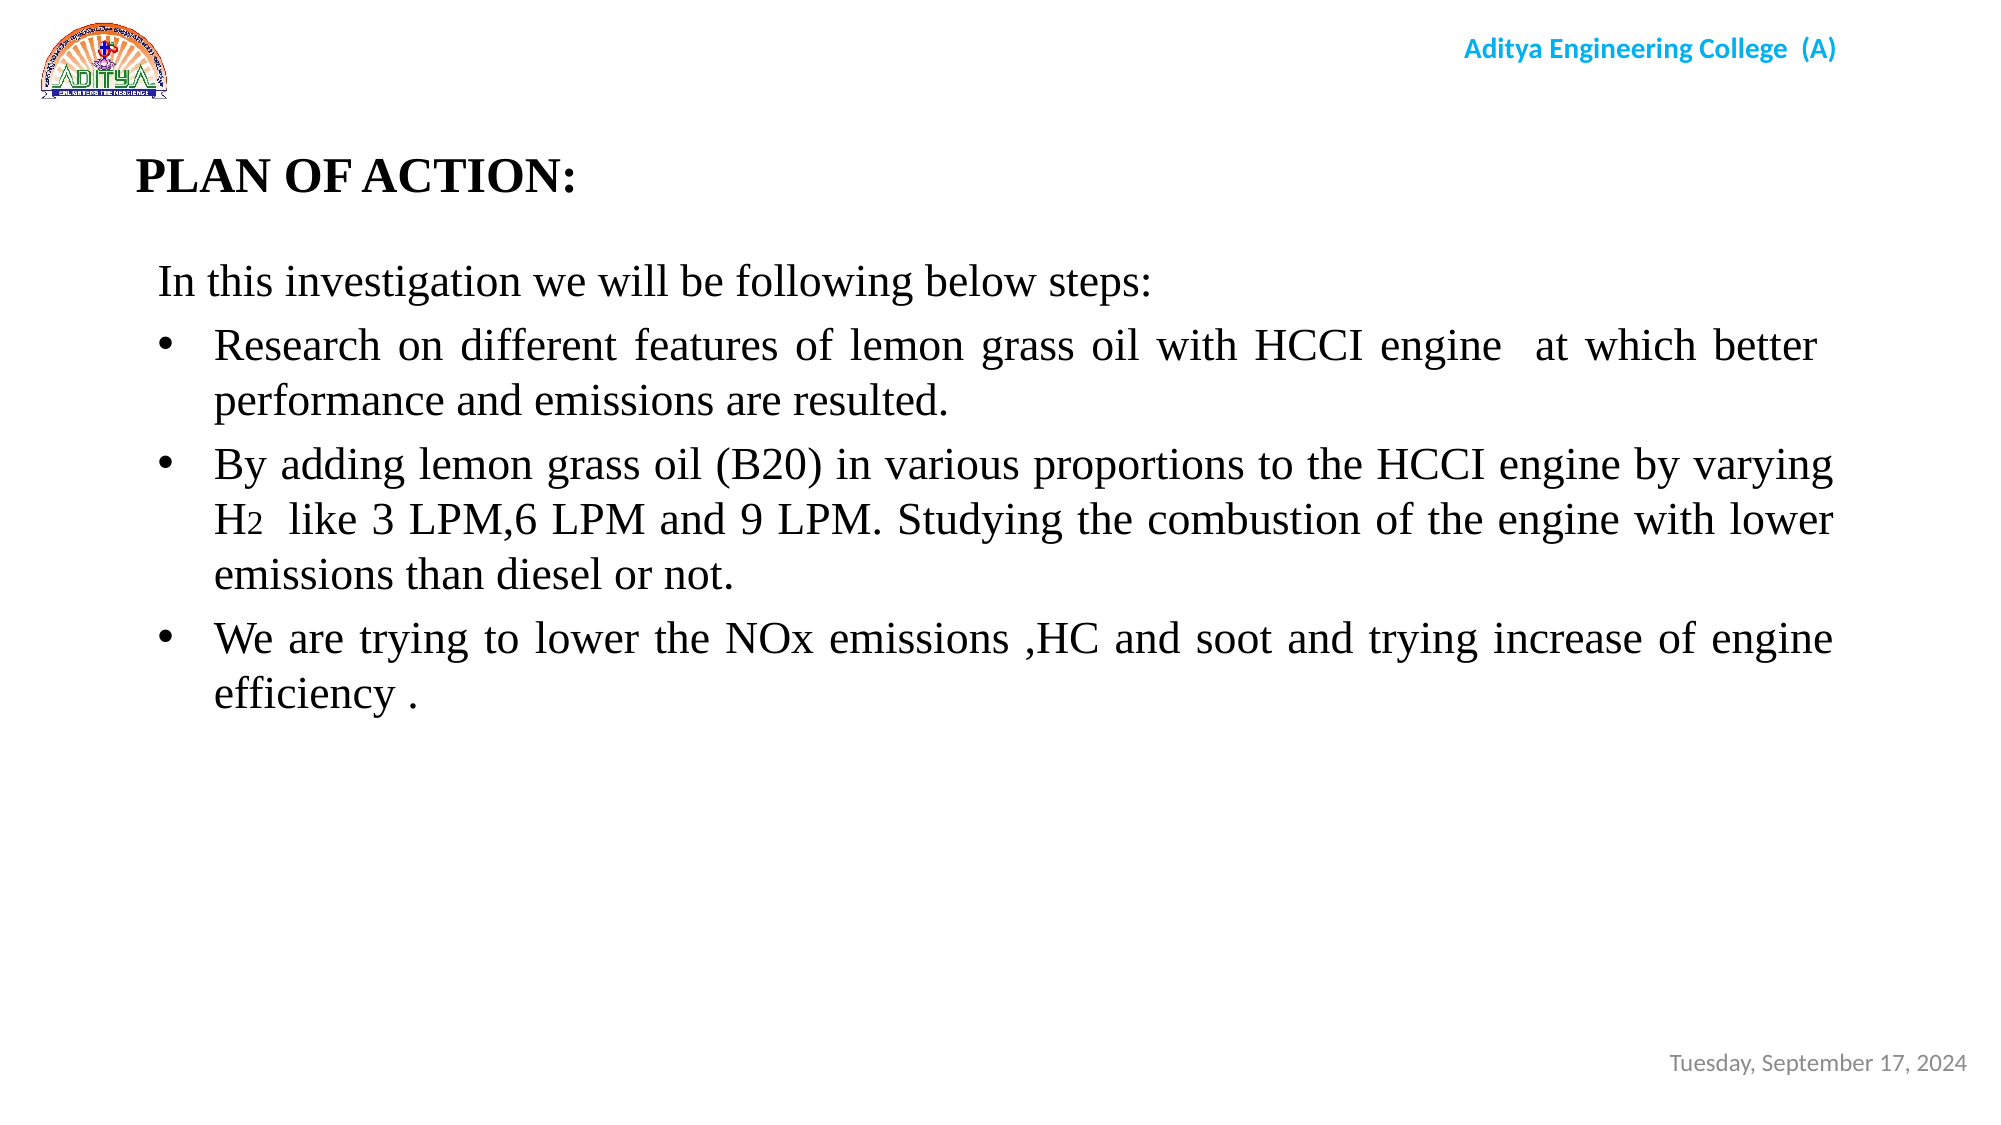

PLAN OF ACTION:
In this investigation we will be following below steps:
Research on different features of lemon grass oil with HCCI engine  at which better  performance and emissions are resulted.
By adding lemon grass oil (B20) in various proportions to the HCCI engine by varying H2  like 3 LPM,6 LPM and 9 LPM. Studying the combustion of the engine with lower emissions than diesel or not.
We are trying to lower the NOx emissions ,HC and soot and trying increase of engine efficiency .

Tuesday, September 17, 2024